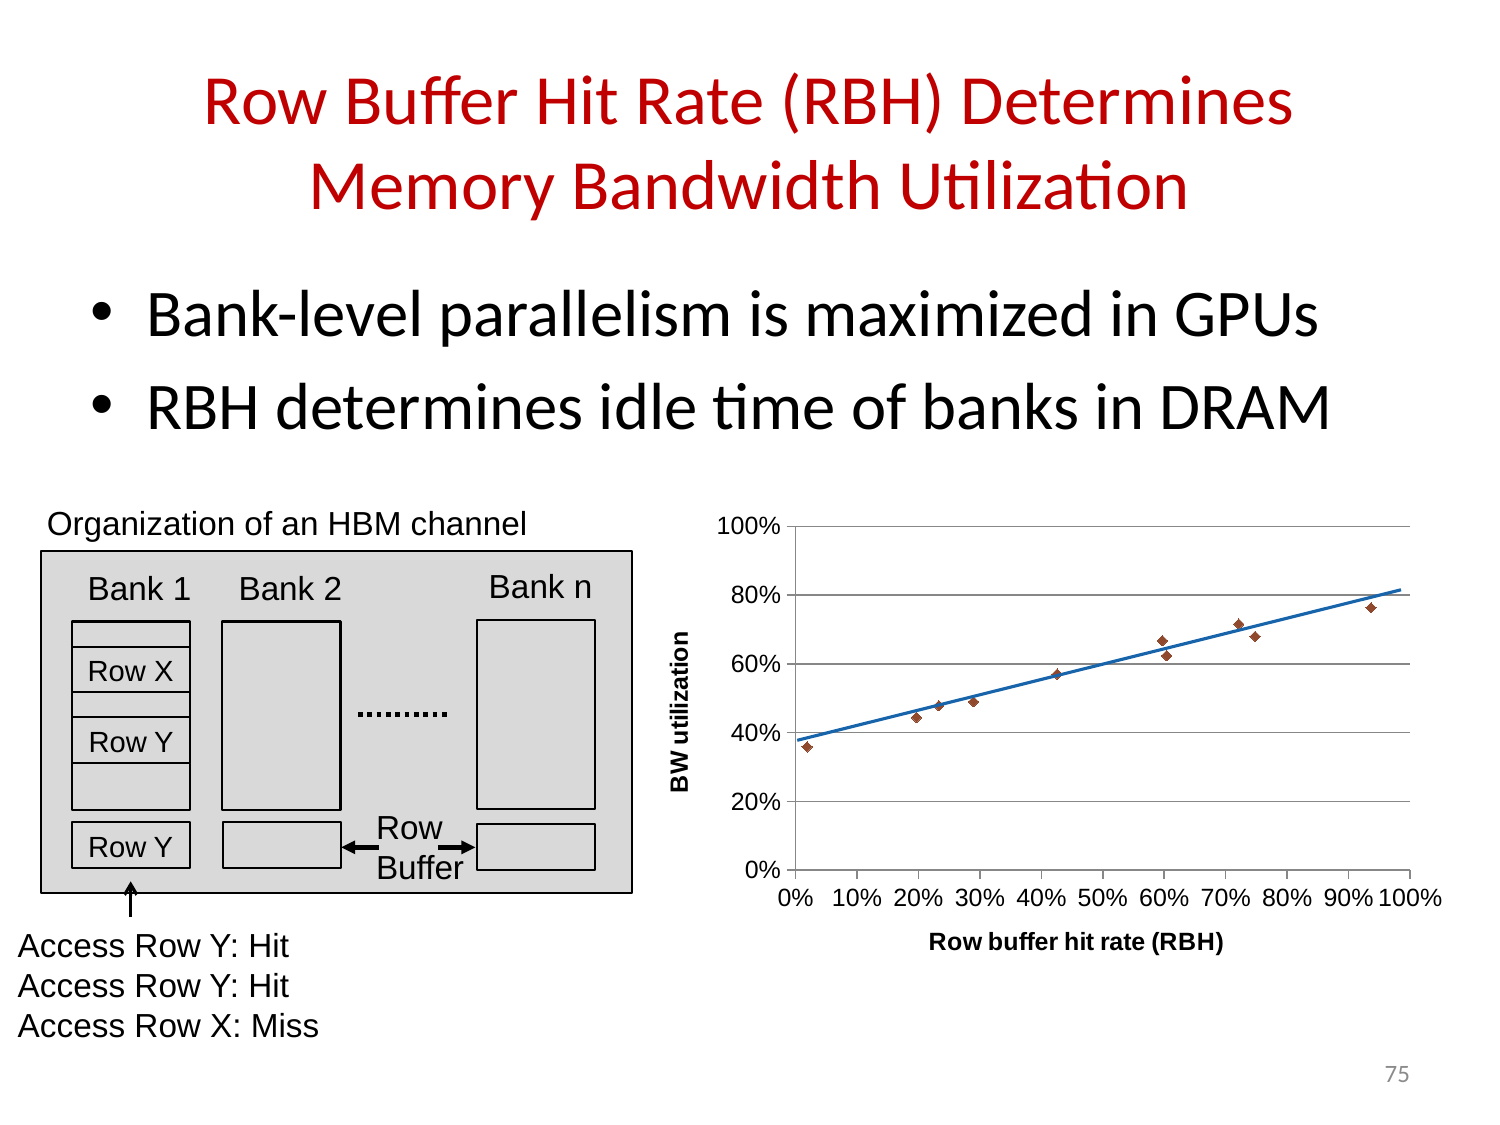

# Row Buffer Hit Rate (RBH) Determines Memory Bandwidth Utilization
Bank-level parallelism is maximized in GPUs
RBH determines idle time of banks in DRAM

Organization of an HBM channel

### Chart

| Category |  |
|---|---|
Bank n
Bank 1
Bank 2

Row X
Row Y
Row
Buffer
Row Y

Access Row Y: Hit
Access Row Y: Hit
Access Row X: Miss
75